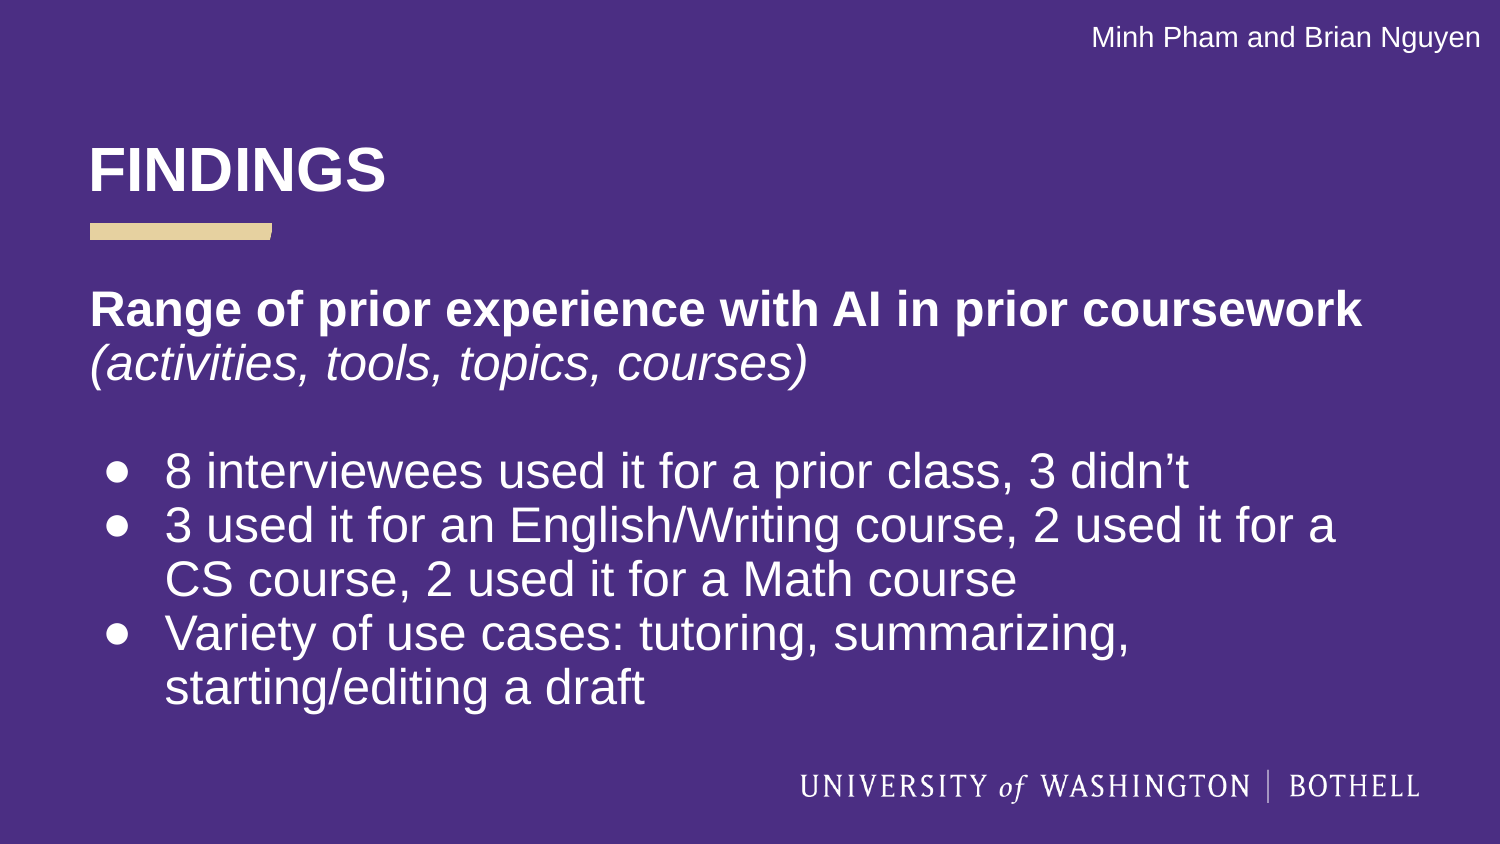

Minh Pham and Brian Nguyen
# FINDINGS
Range of prior experience with AI in prior coursework  (activities, tools, topics, courses)

8 interviewees used it for a prior class, 3 didn’t
3 used it for an English/Writing course, 2 used it for a CS course, 2 used it for a Math course
Variety of use cases: tutoring, summarizing, starting/editing a draft